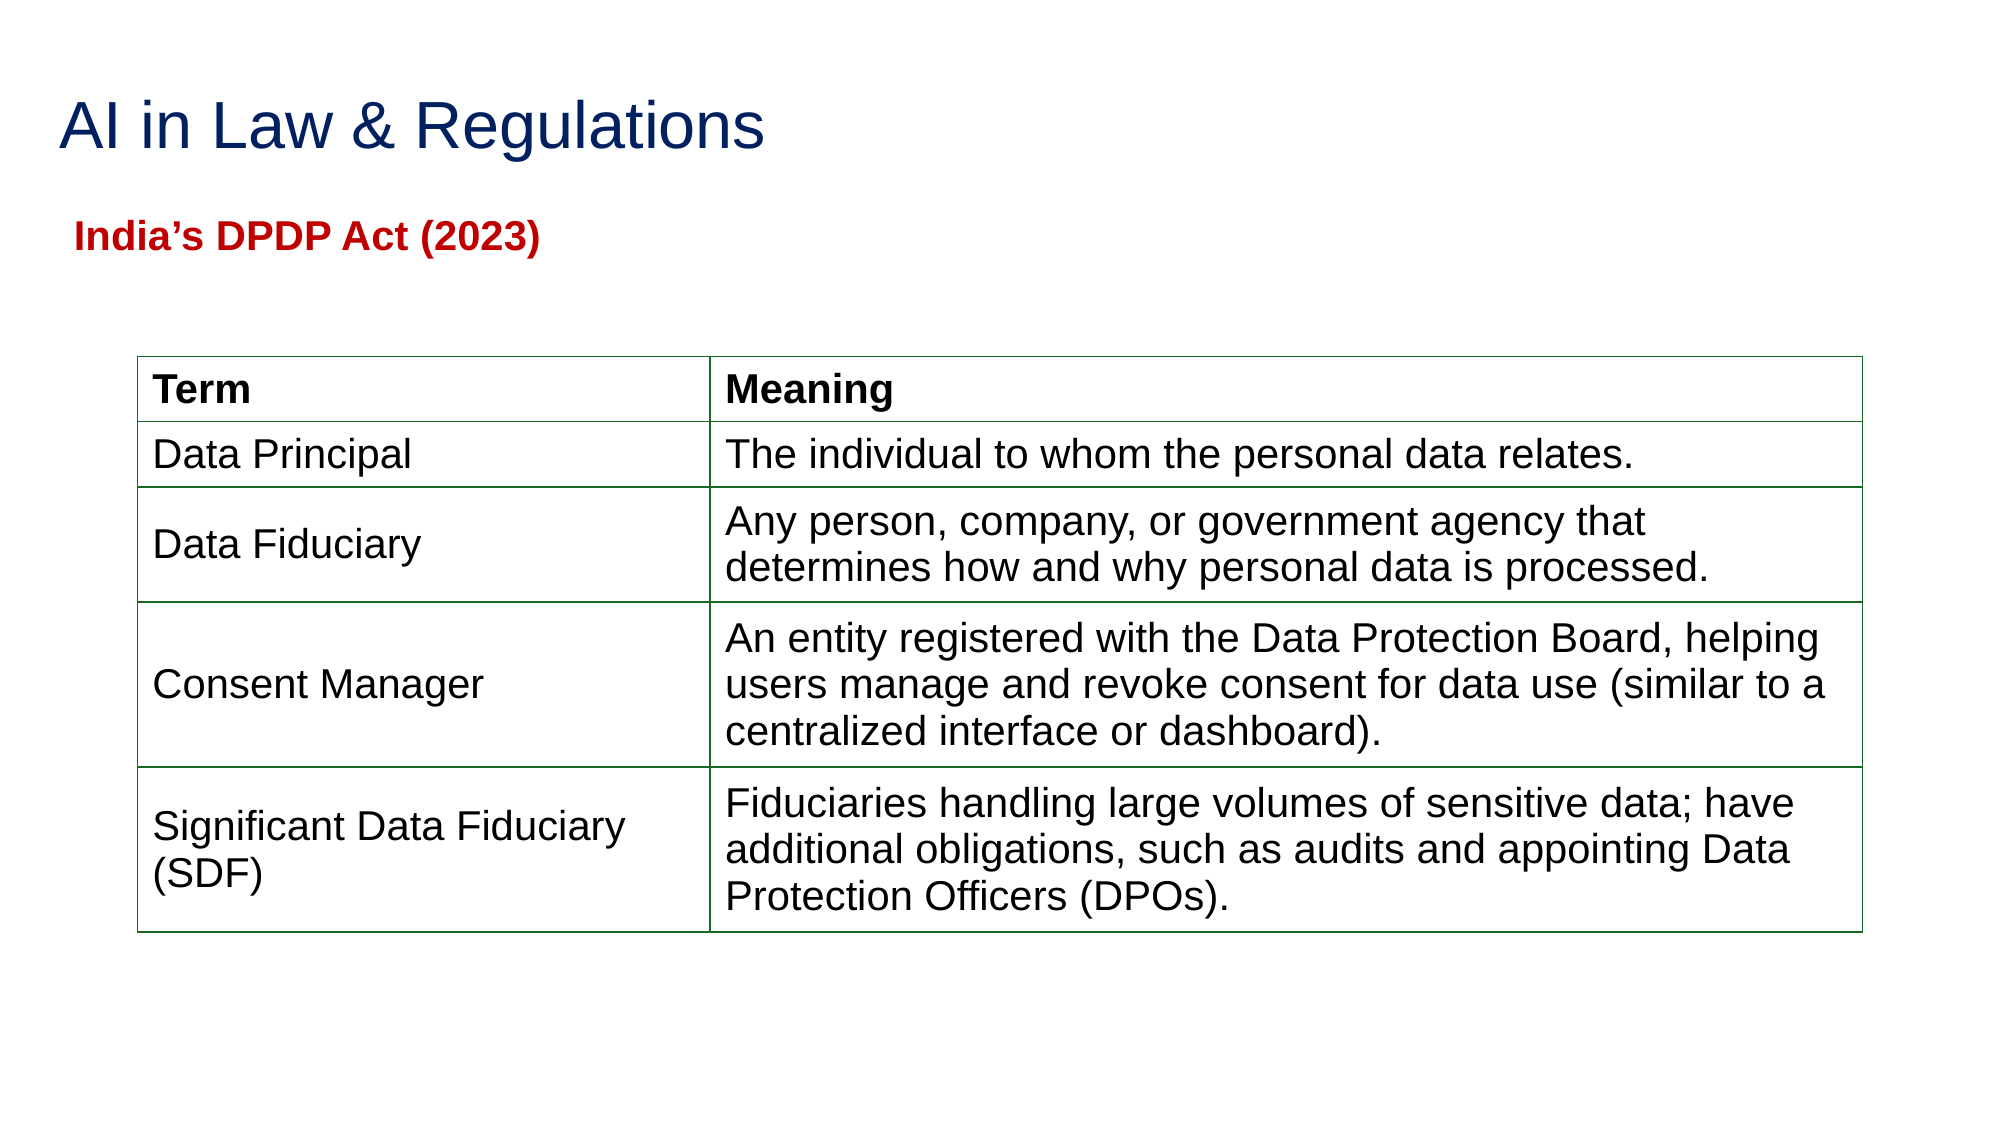

# AI in Law & Regulations
India’s DPDP Act (2023)

| Term | Meaning |
| --- | --- |
| Data Principal | The individual to whom the personal data relates. |
| Data Fiduciary | Any person, company, or government agency that determines how and why personal data is processed. |
| Consent Manager | An entity registered with the Data Protection Board, helping users manage and revoke consent for data use (similar to a centralized interface or dashboard). |
| Significant Data Fiduciary (SDF) | Fiduciaries handling large volumes of sensitive data; have additional obligations, such as audits and appointing Data Protection Officers (DPOs). |